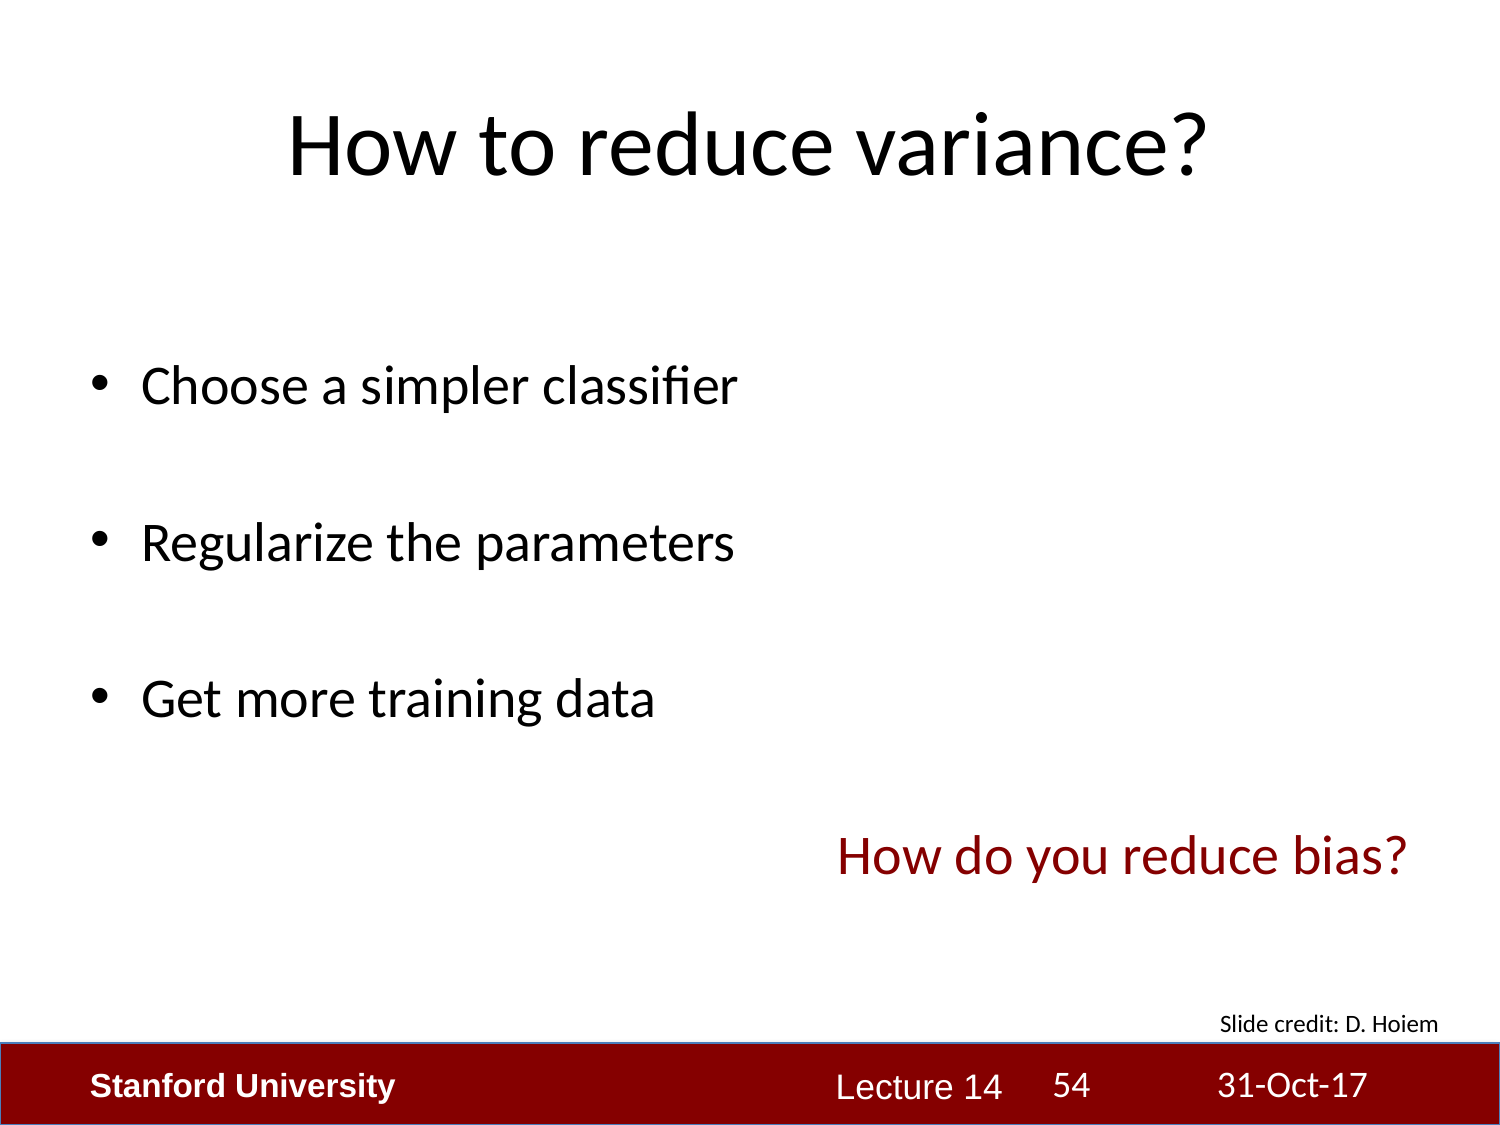

# How to reduce variance?

Choose a simpler classifier

Regularize the parameters

Get more training data

How do you reduce bias?
Slide credit: D. Hoiem
54
31-Oct-17